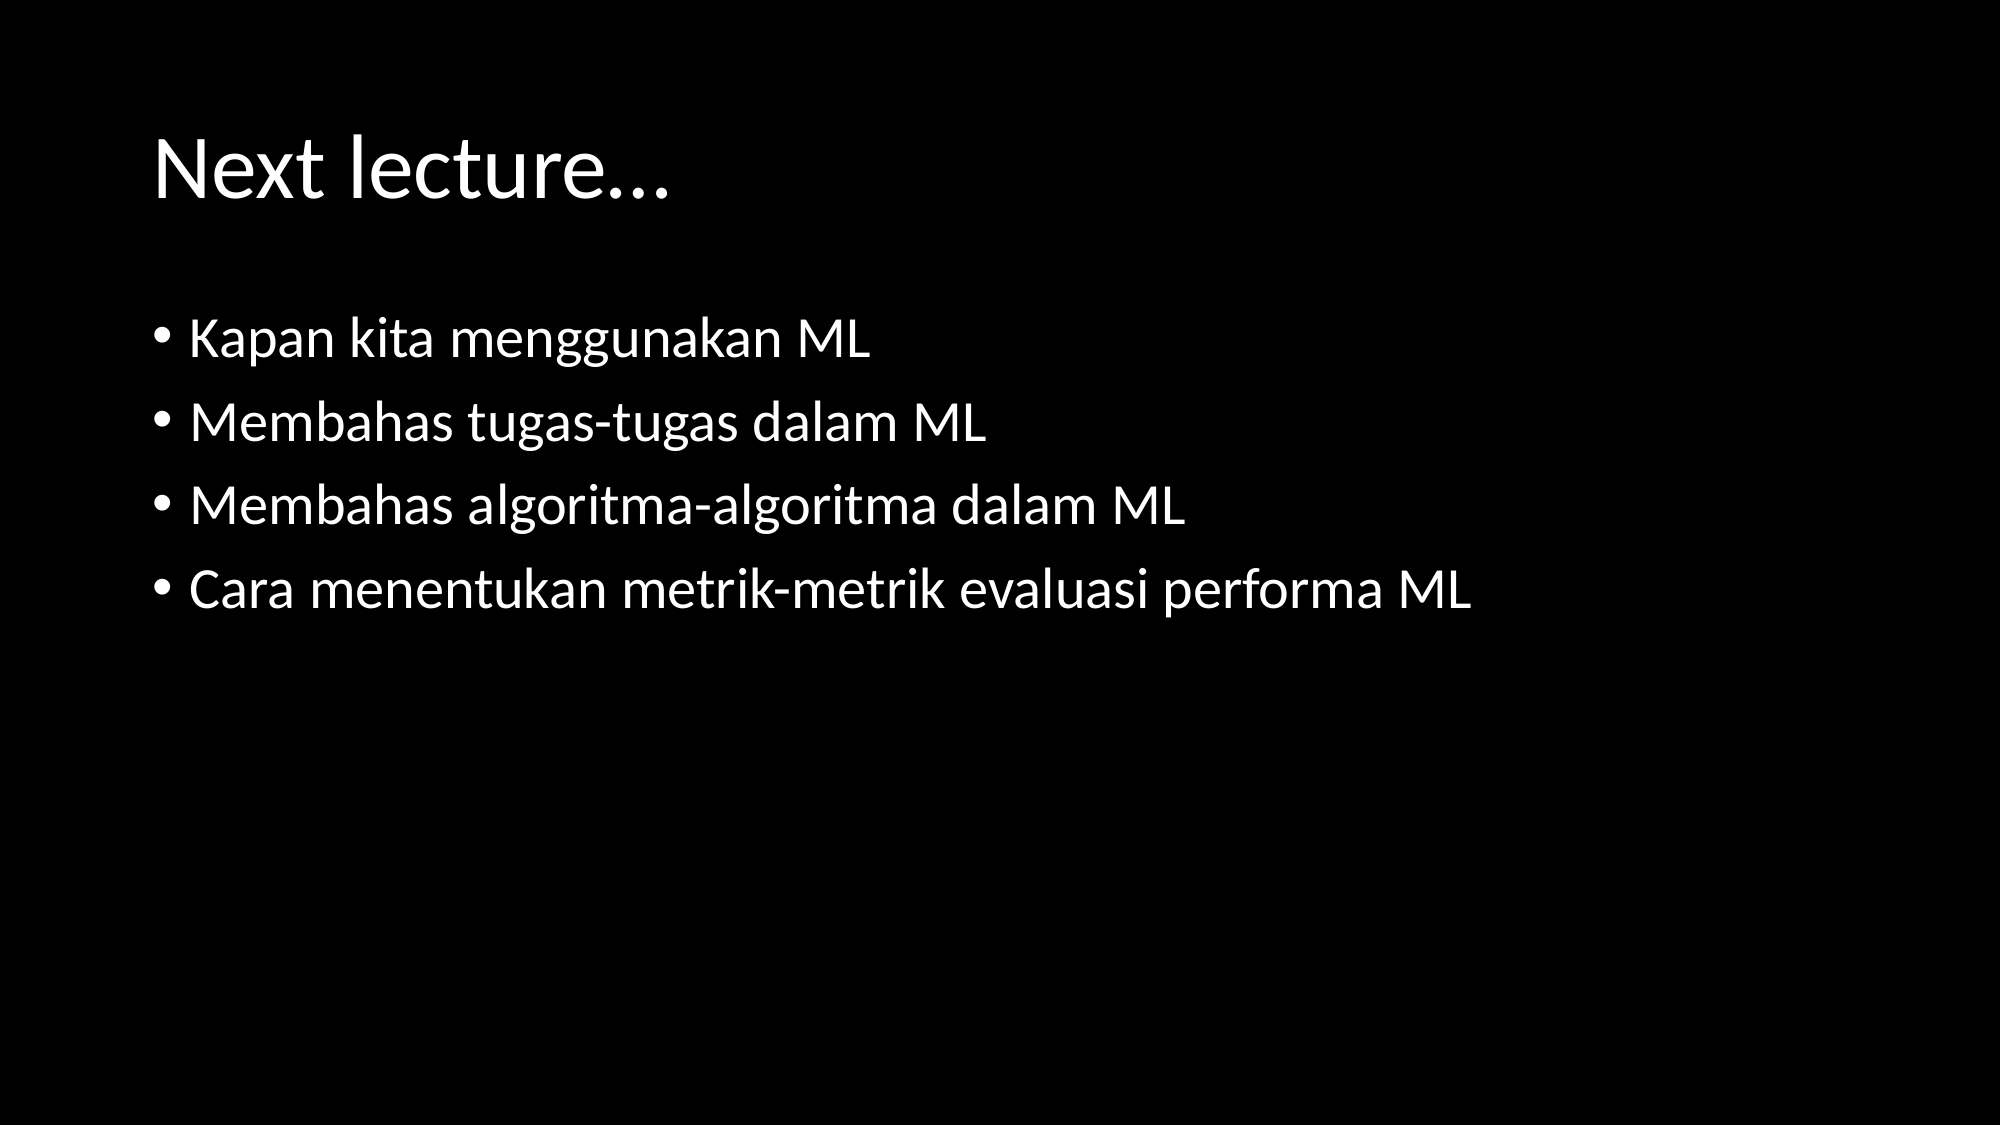

# Next lecture…
Kapan kita menggunakan ML
Membahas tugas-tugas dalam ML
Membahas algoritma-algoritma dalam ML
Cara menentukan metrik-metrik evaluasi performa ML